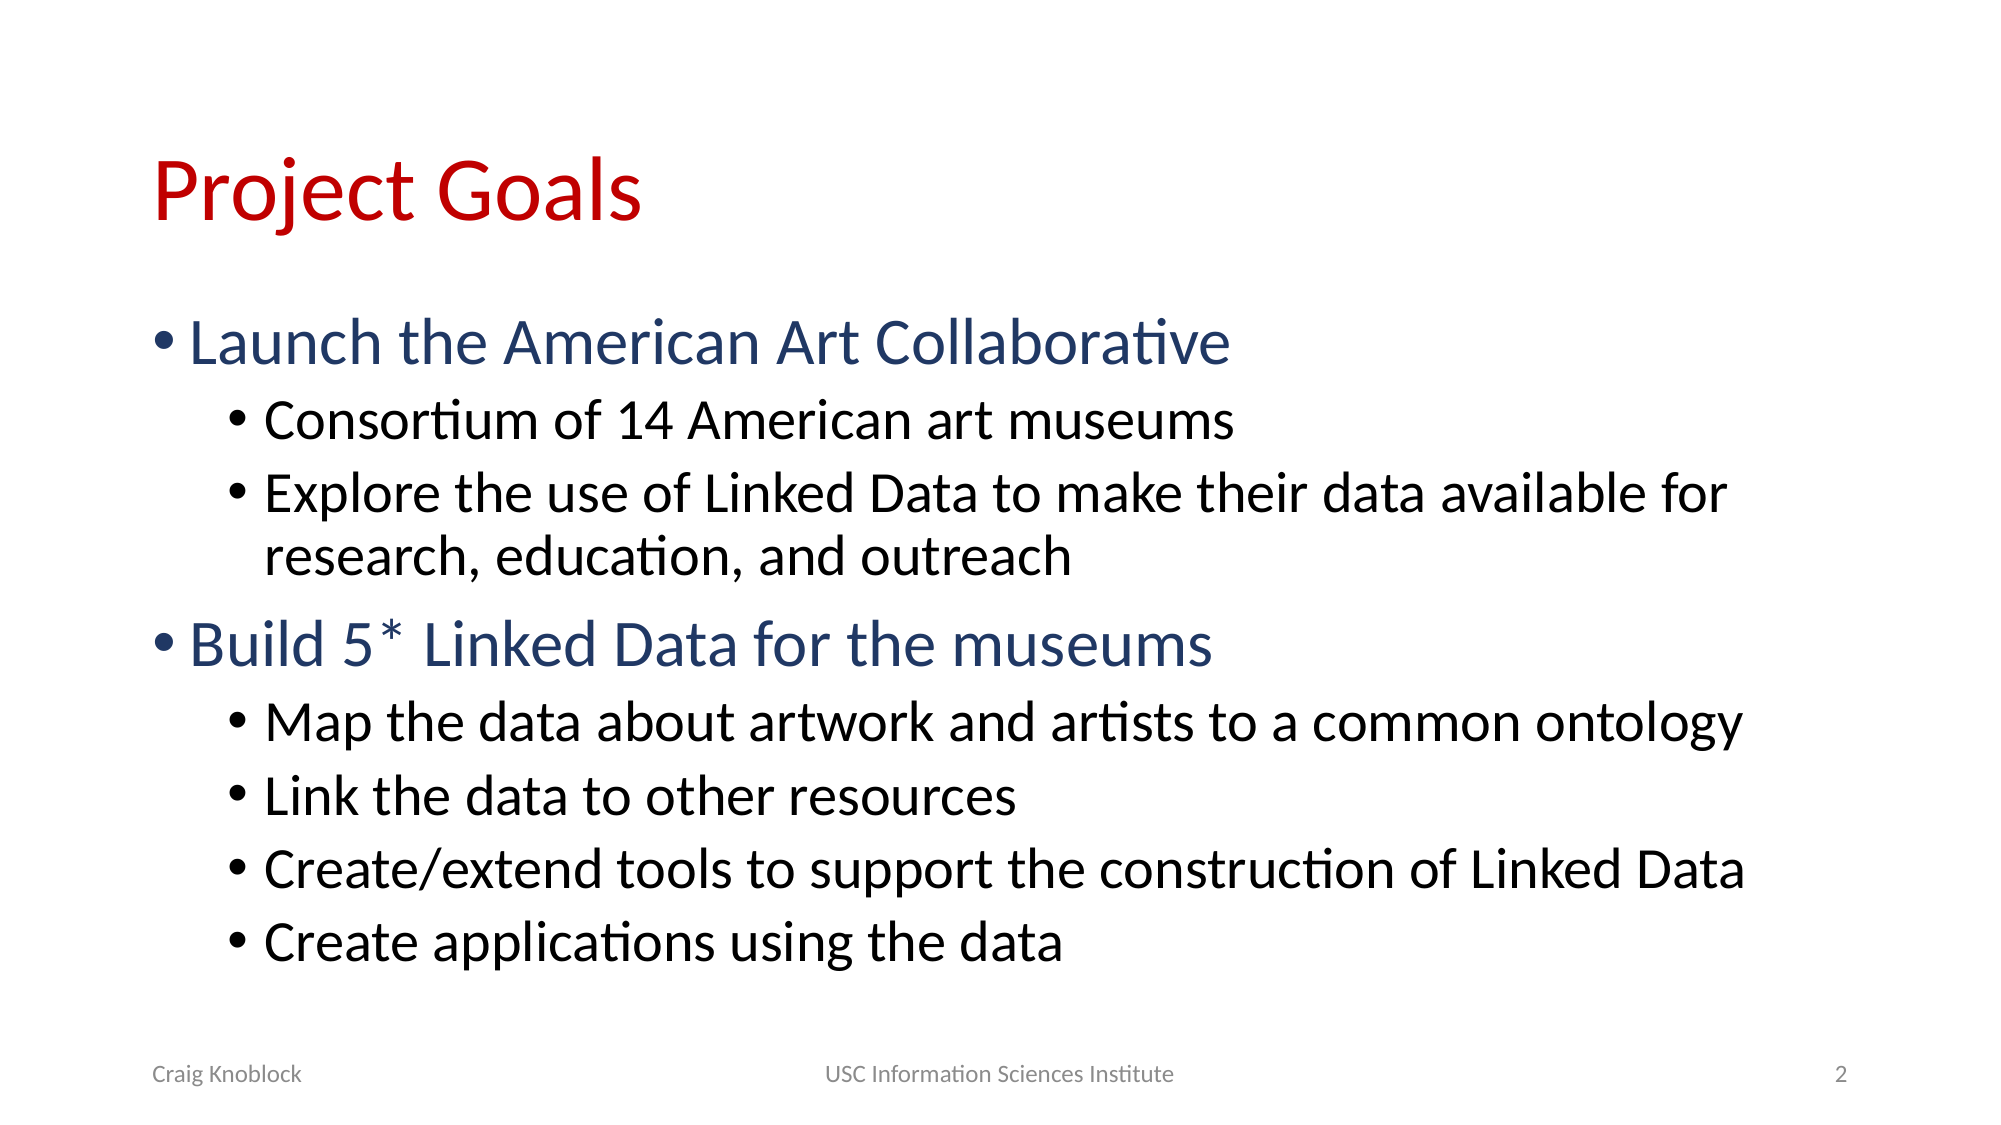

# Project Goals
Launch the American Art Collaborative
Consortium of 14 American art museums
Explore the use of Linked Data to make their data available for research, education, and outreach
Build 5* Linked Data for the museums
Map the data about artwork and artists to a common ontology
Link the data to other resources
Create/extend tools to support the construction of Linked Data
Create applications using the data
Craig Knoblock
USC Information Sciences Institute
2